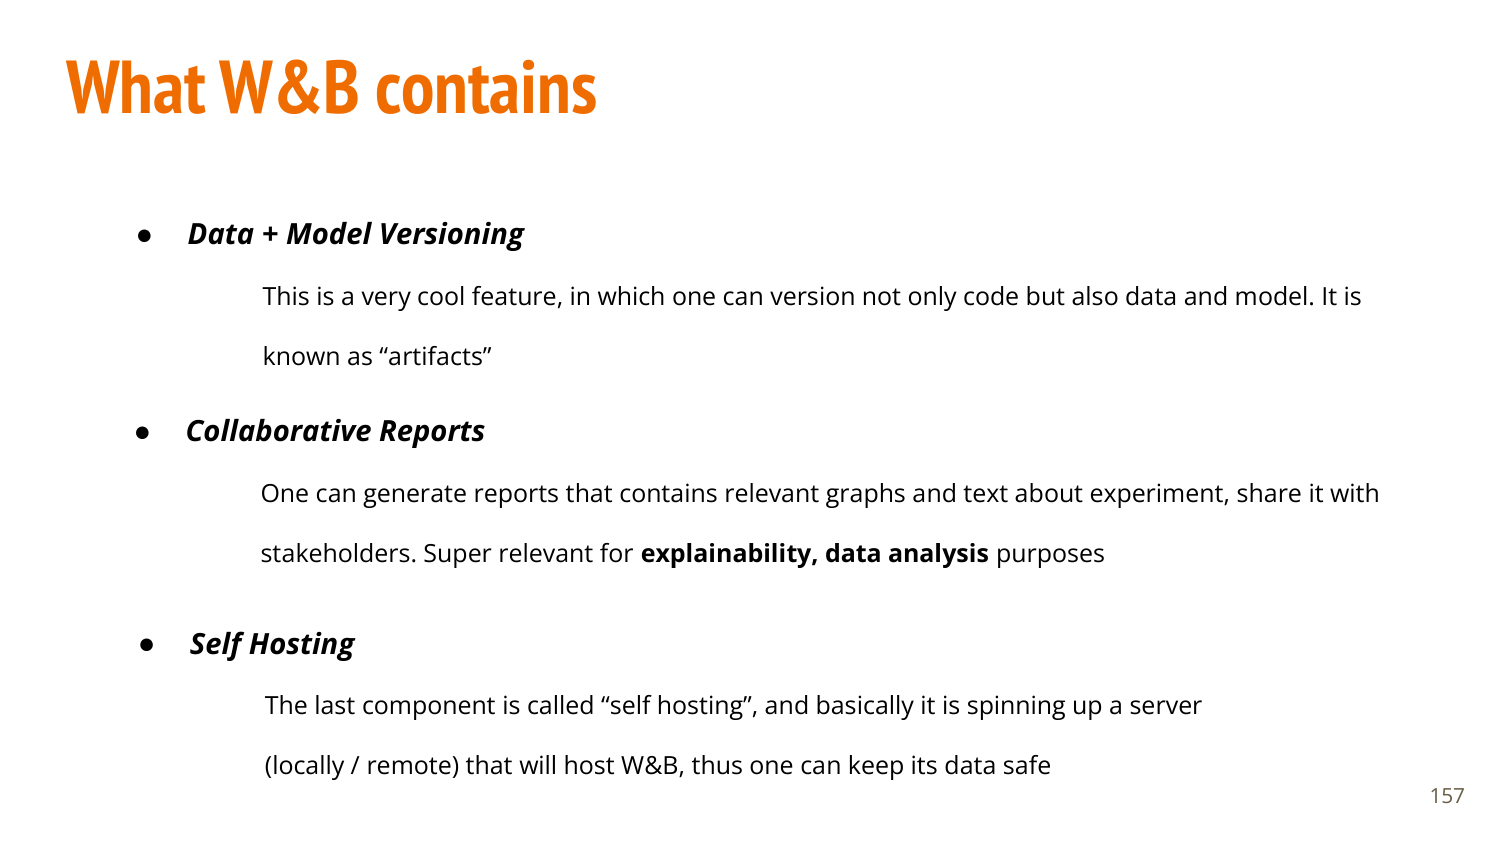

# What W&B contains
Data + Model Versioning
This is a very cool feature, in which one can version not only code but also data and model. It is known as “artifacts”
Collaborative Reports
One can generate reports that contains relevant graphs and text about experiment, share it with stakeholders. Super relevant for explainability, data analysis purposes
Self Hosting
The last component is called “self hosting”, and basically it is spinning up a server (locally / remote) that will host W&B, thus one can keep its data safe

157